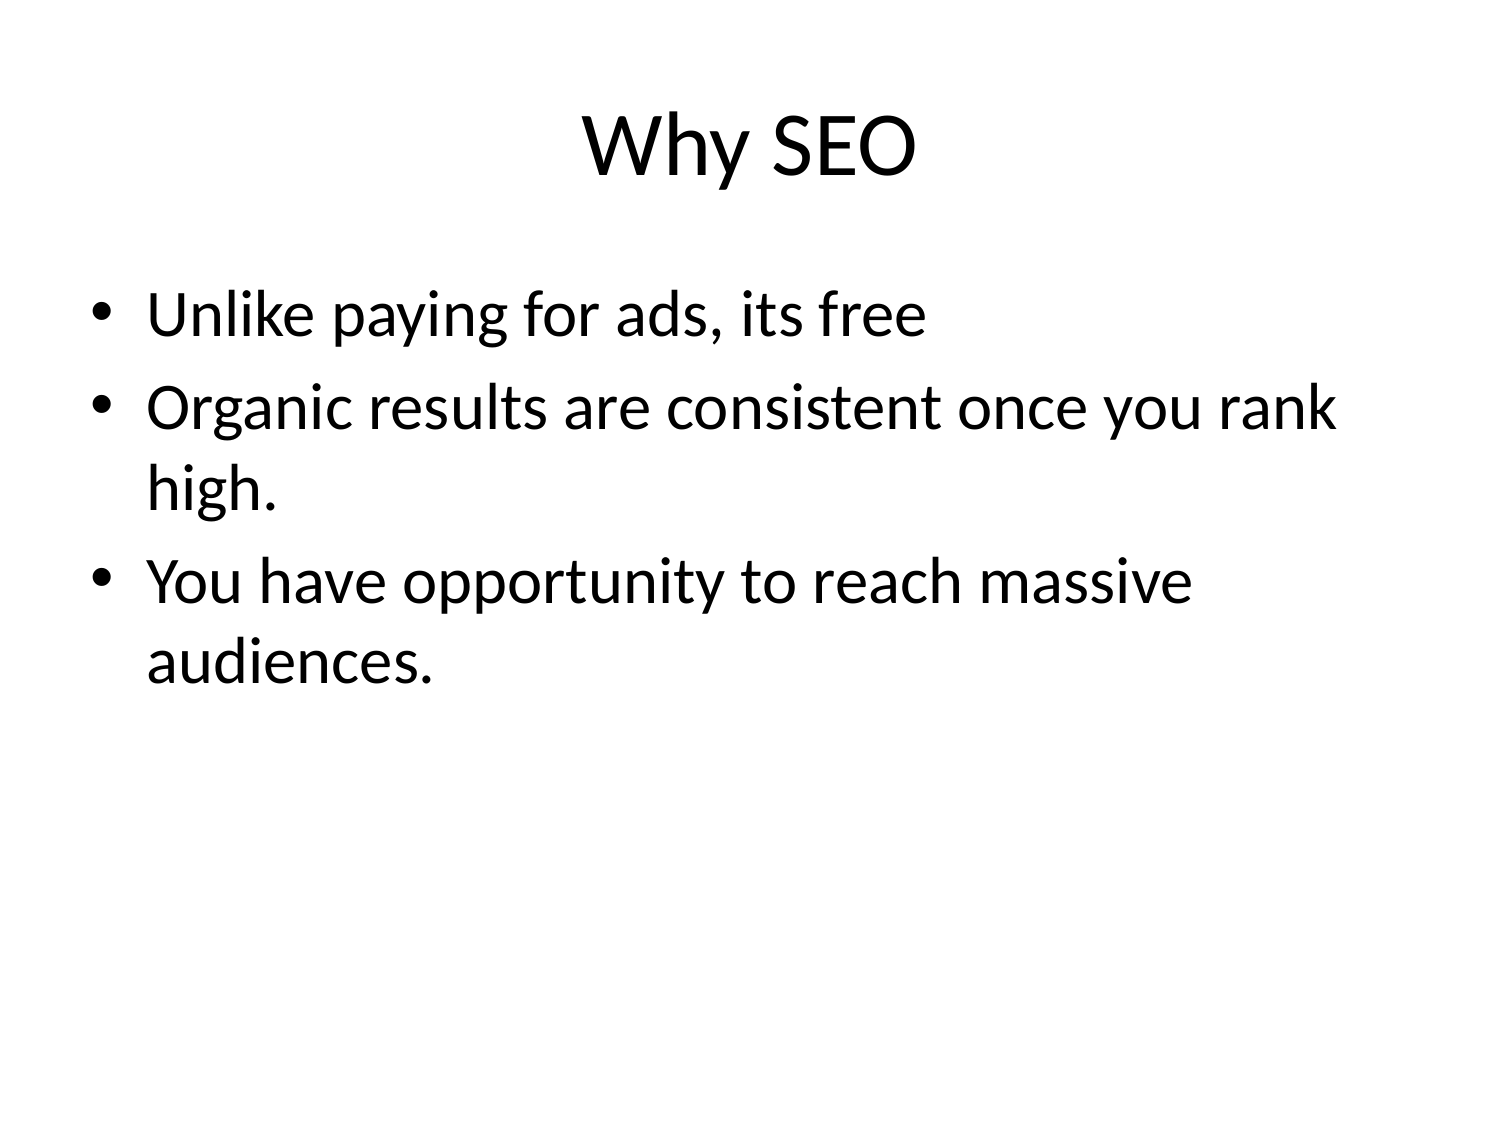

# Why SEO
Unlike paying for ads, its free
Organic results are consistent once you rank high.
You have opportunity to reach massive audiences.